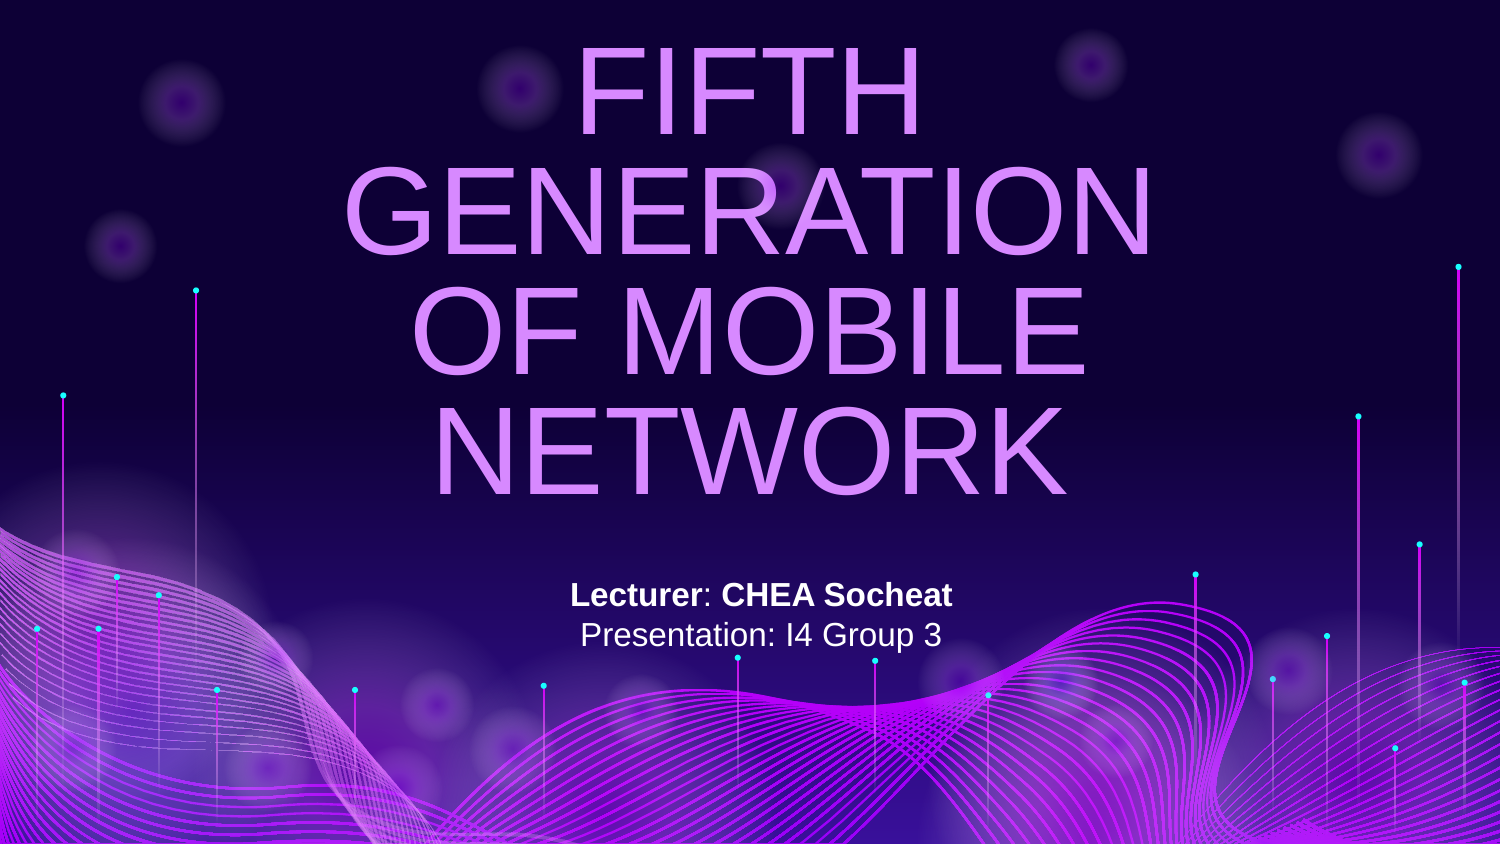

# FIFTH GENERATION OF MOBILE NETWORK

Lecturer: CHEA Socheat
Presentation: I4 Group 3